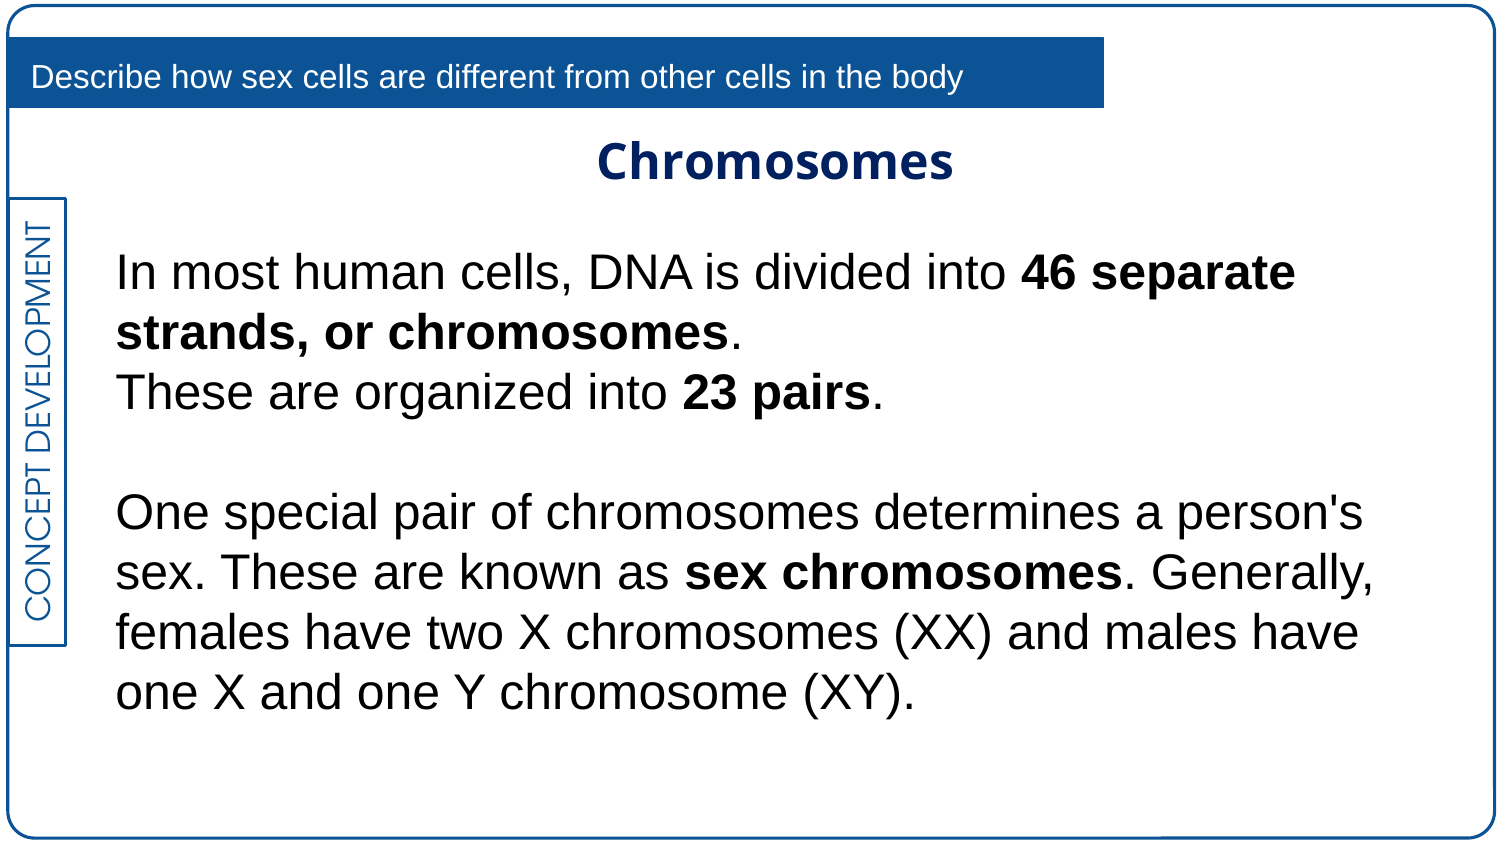

Describe how sex cells are different from other cells in the body
Chromosomes
In most human cells, DNA is divided into 46 separate strands, or chromosomes.
These are organized into 23 pairs.

One special pair of chromosomes determines a person's sex. These are known as sex chromosomes. Generally, females have two X chromosomes (XX) and males have one X and one Y chromosome (XY).